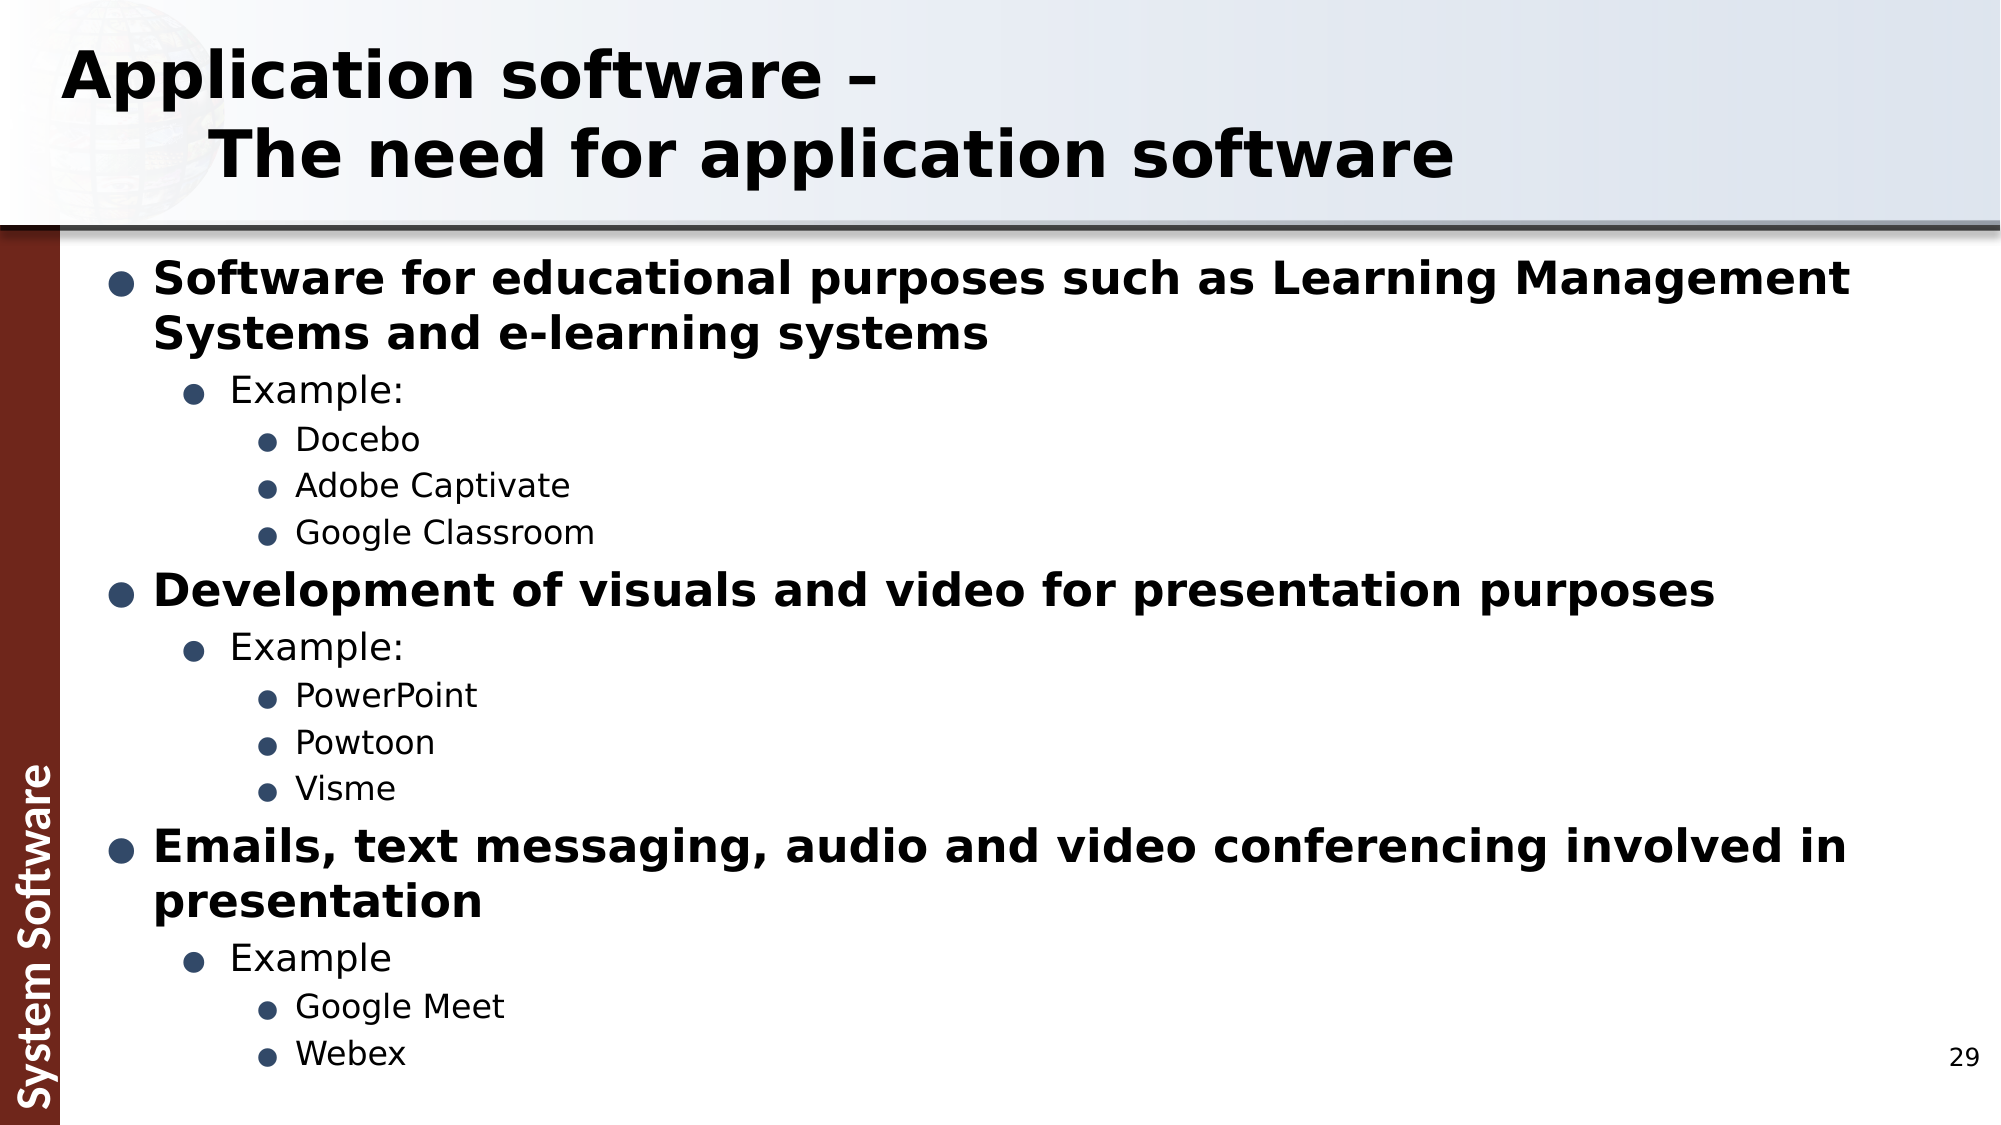

Application software –
			The need for application software
Software for educational purposes such as Learning Management Systems and e-learning systems
Example:
Docebo
Adobe Captivate
Google Classroom
Development of visuals and video for presentation purposes
Example:
PowerPoint
Powtoon
Visme
Emails, text messaging, audio and video conferencing involved in presentation
Example
Google Meet
Webex

29